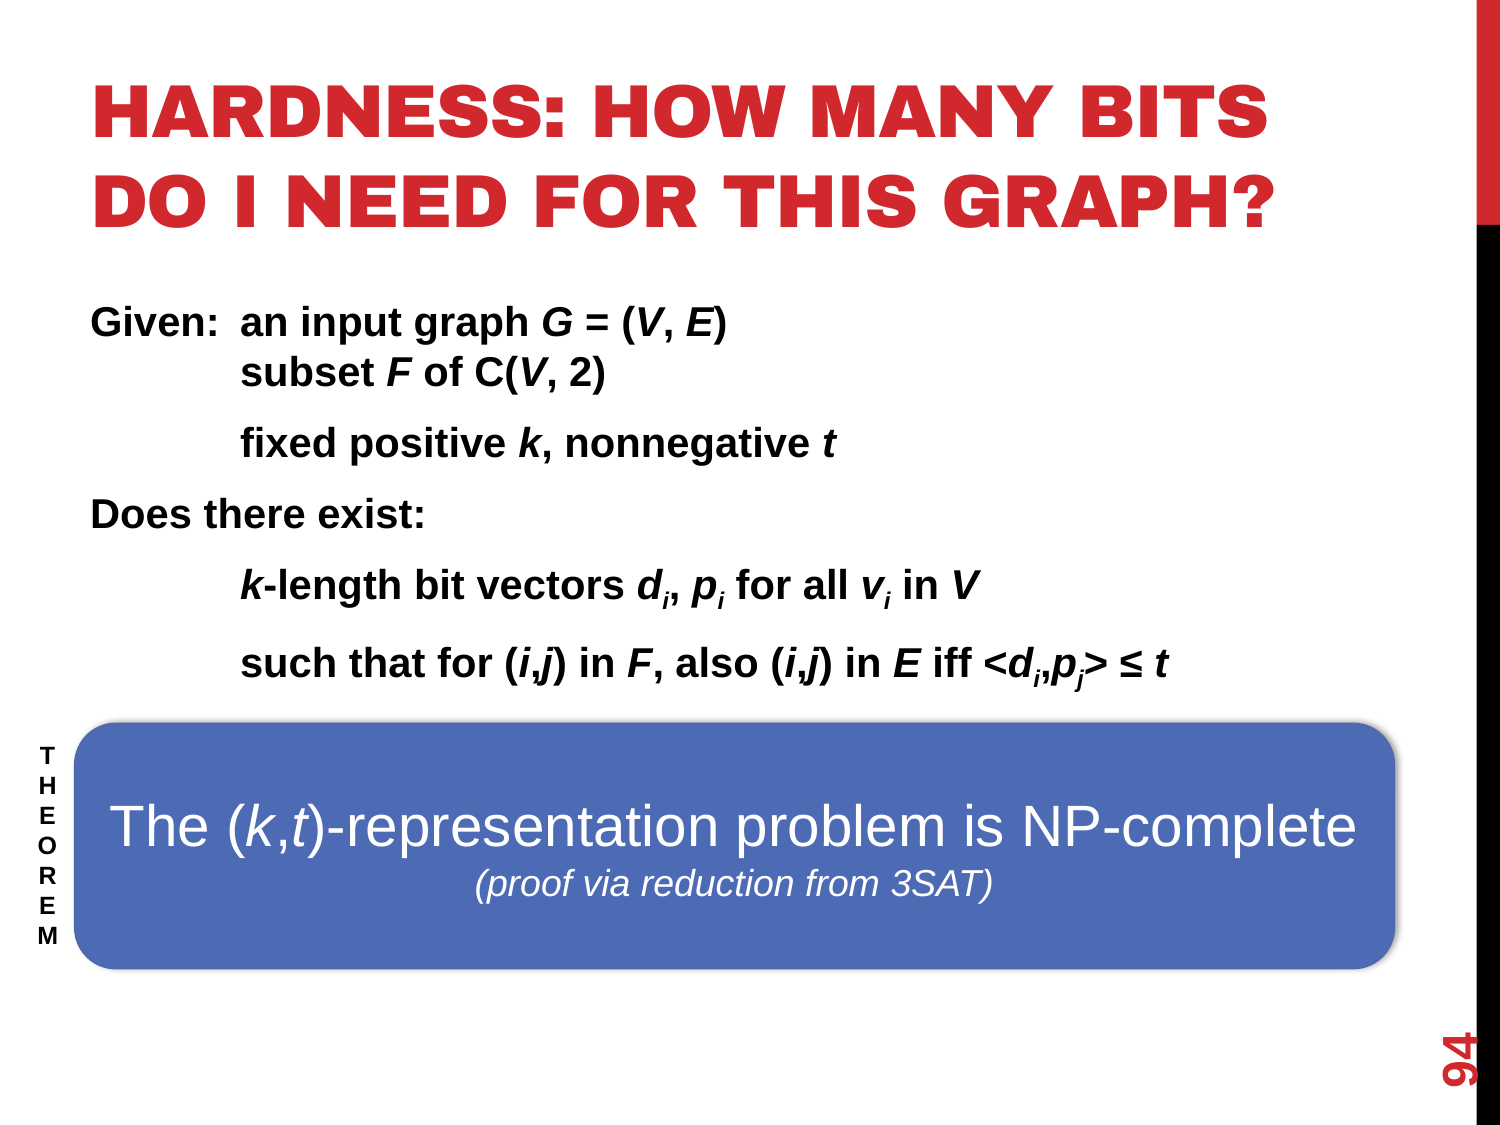

# Hardness: How many Bits do I Need For This Graph?
Given:	an input graph G = (V, E)
	subset F of C(V, 2)
	fixed positive k, nonnegative t
Does there exist:
	k-length bit vectors di, pi for all vi in V
	such that for (i,j) in F, also (i,j) in E iff <di,pj> ≤ t
The (k,t)-representation problem is NP-complete
(proof via reduction from 3SAT)
THEOREM
94